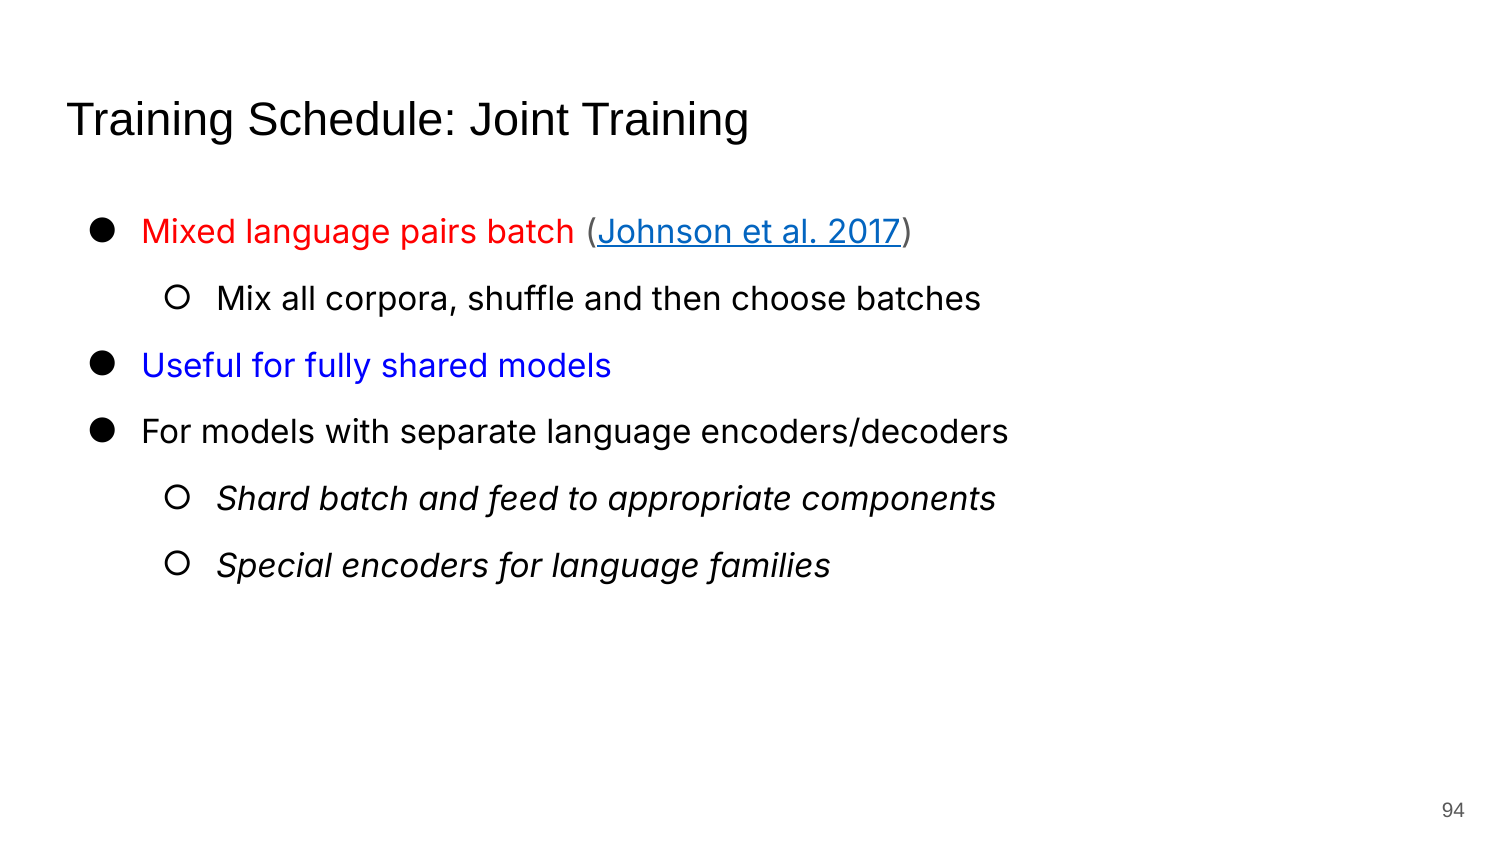

# Training Schedule: Joint Training
Mixed language pairs batch (Johnson et al. 2017)
Mix all corpora, shuffle and then choose batches
Useful for fully shared models
For models with separate language encoders/decoders
Shard batch and feed to appropriate components
Special encoders for language families
94